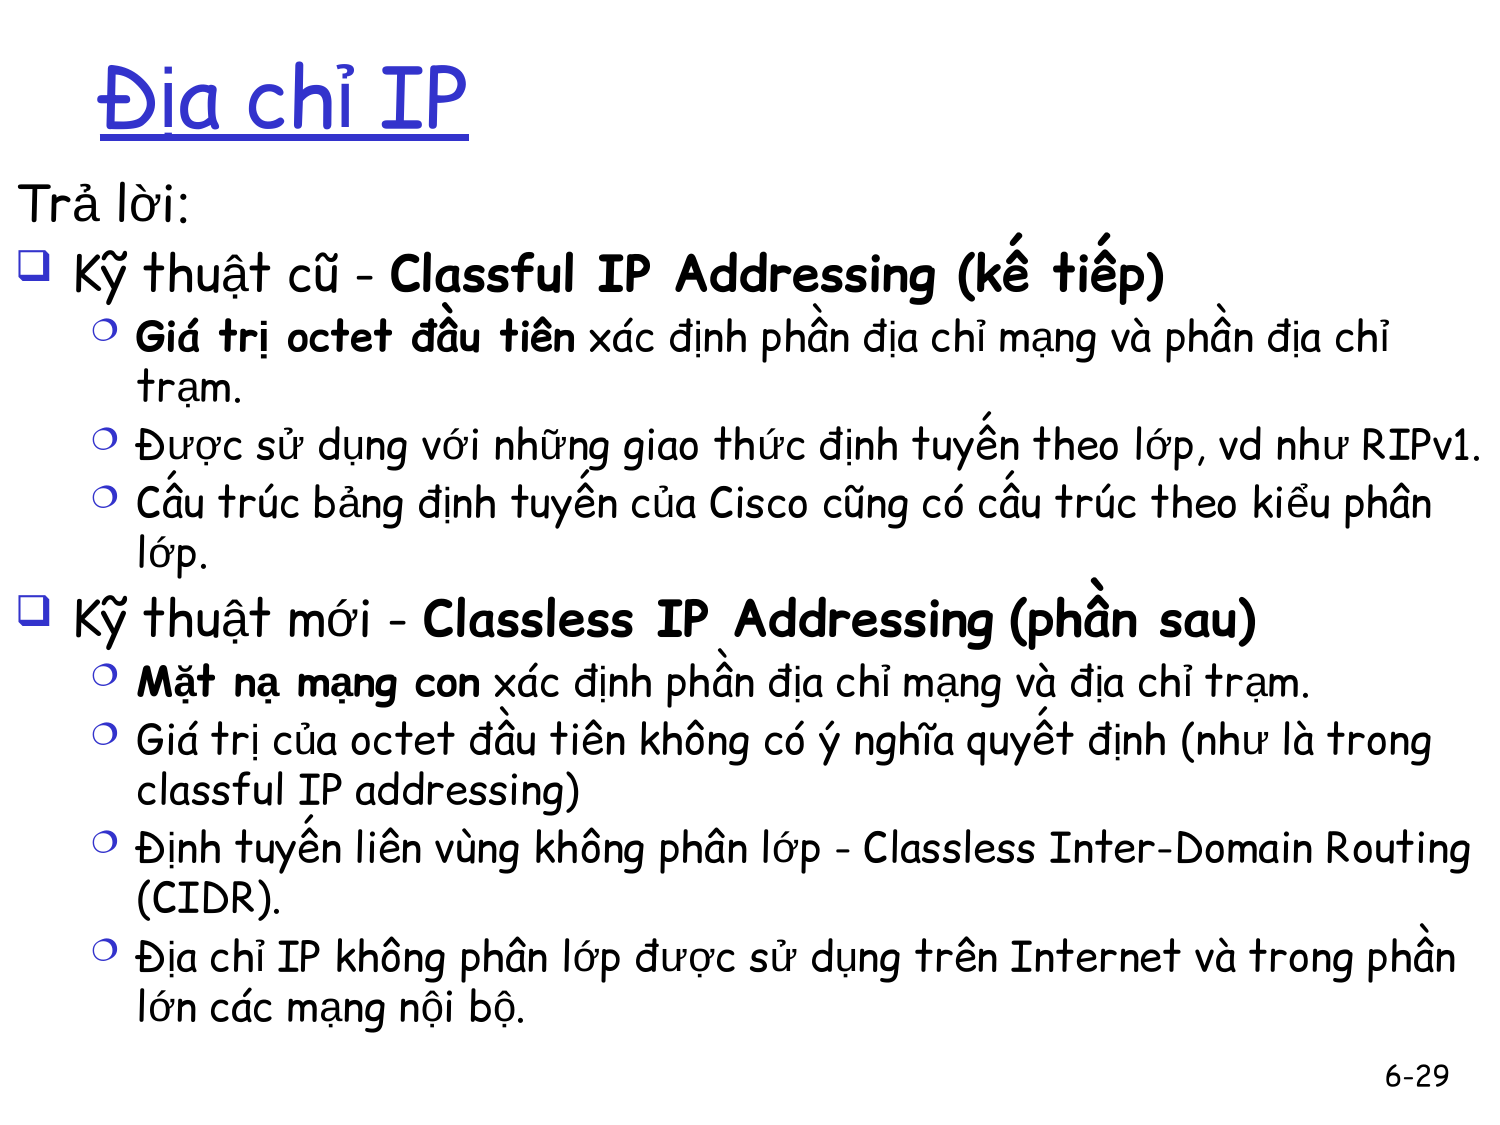

# Địa chỉ IP
Trả lời:
Kỹ thuật cũ - Classful IP Addressing (kế tiếp)
Giá trị octet đầu tiên xác định phần địa chỉ mạng và phần địa chỉ trạm.
Được sử dụng với những giao thức định tuyến theo lớp, vd như RIPv1.
Cấu trúc bảng định tuyến của Cisco cũng có cấu trúc theo kiểu phân lớp.
Kỹ thuật mới - Classless IP Addressing (phần sau)
Mặt nạ mạng con xác định phần địa chỉ mạng và địa chỉ trạm.
Giá trị của octet đầu tiên không có ý nghĩa quyết định (như là trong classful IP addressing)
Định tuyến liên vùng không phân lớp - Classless Inter-Domain Routing (CIDR).
Địa chỉ IP không phân lớp được sử dụng trên Internet và trong phần lớn các mạng nội bộ.
6-29